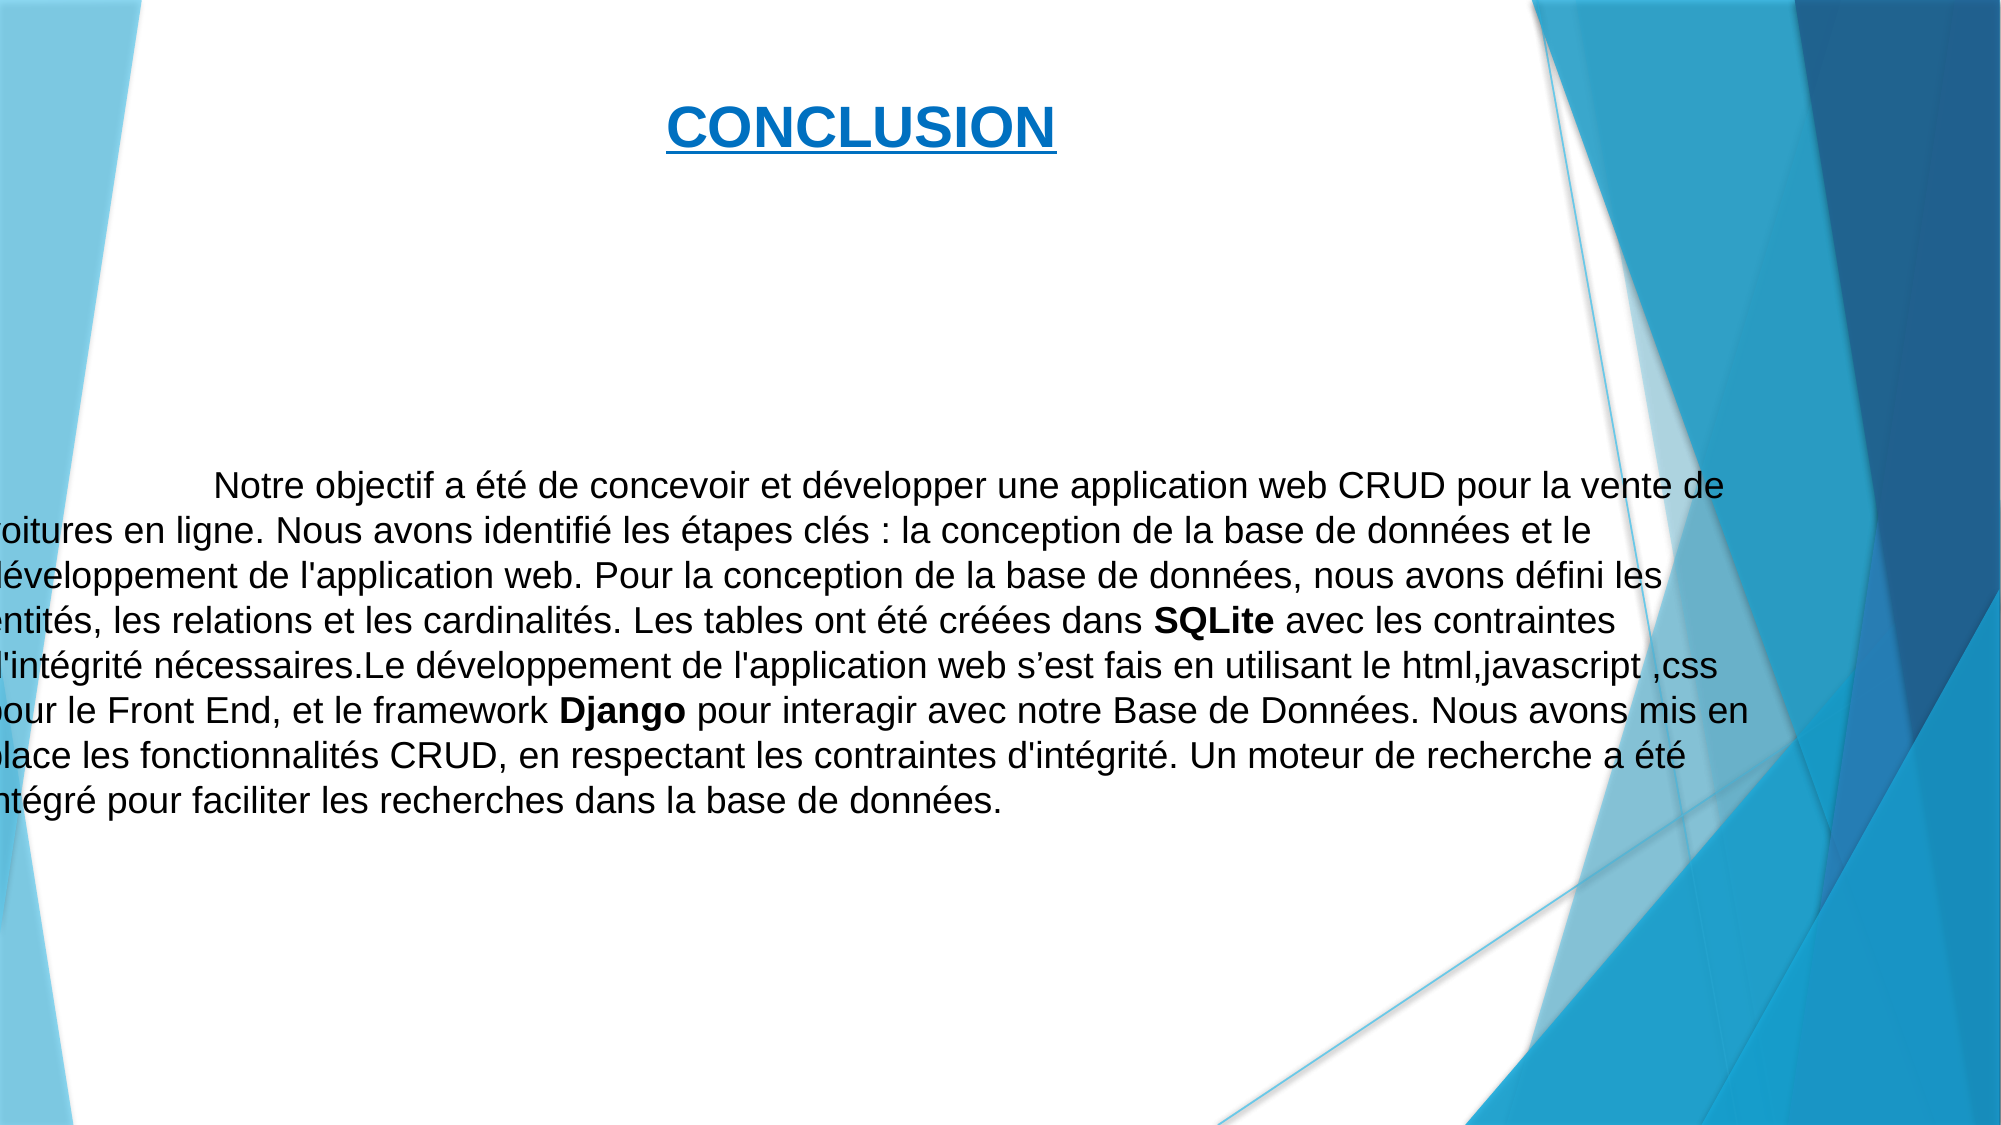

CONCLUSION
                      Notre objectif a été de concevoir et développer une application web CRUD pour la vente de voitures en ligne. Nous avons identifié les étapes clés : la conception de la base de données et le développement de l'application web. Pour la conception de la base de données, nous avons défini les entités, les relations et les cardinalités. Les tables ont été créées dans SQLite avec les contraintes d'intégrité nécessaires.Le développement de l'application web s’est fais en utilisant le html,javascript ,css pour le Front End, et le framework Django pour interagir avec notre Base de Données. Nous avons mis en place les fonctionnalités CRUD, en respectant les contraintes d'intégrité. Un moteur de recherche a été intégré pour faciliter les recherches dans la base de données.